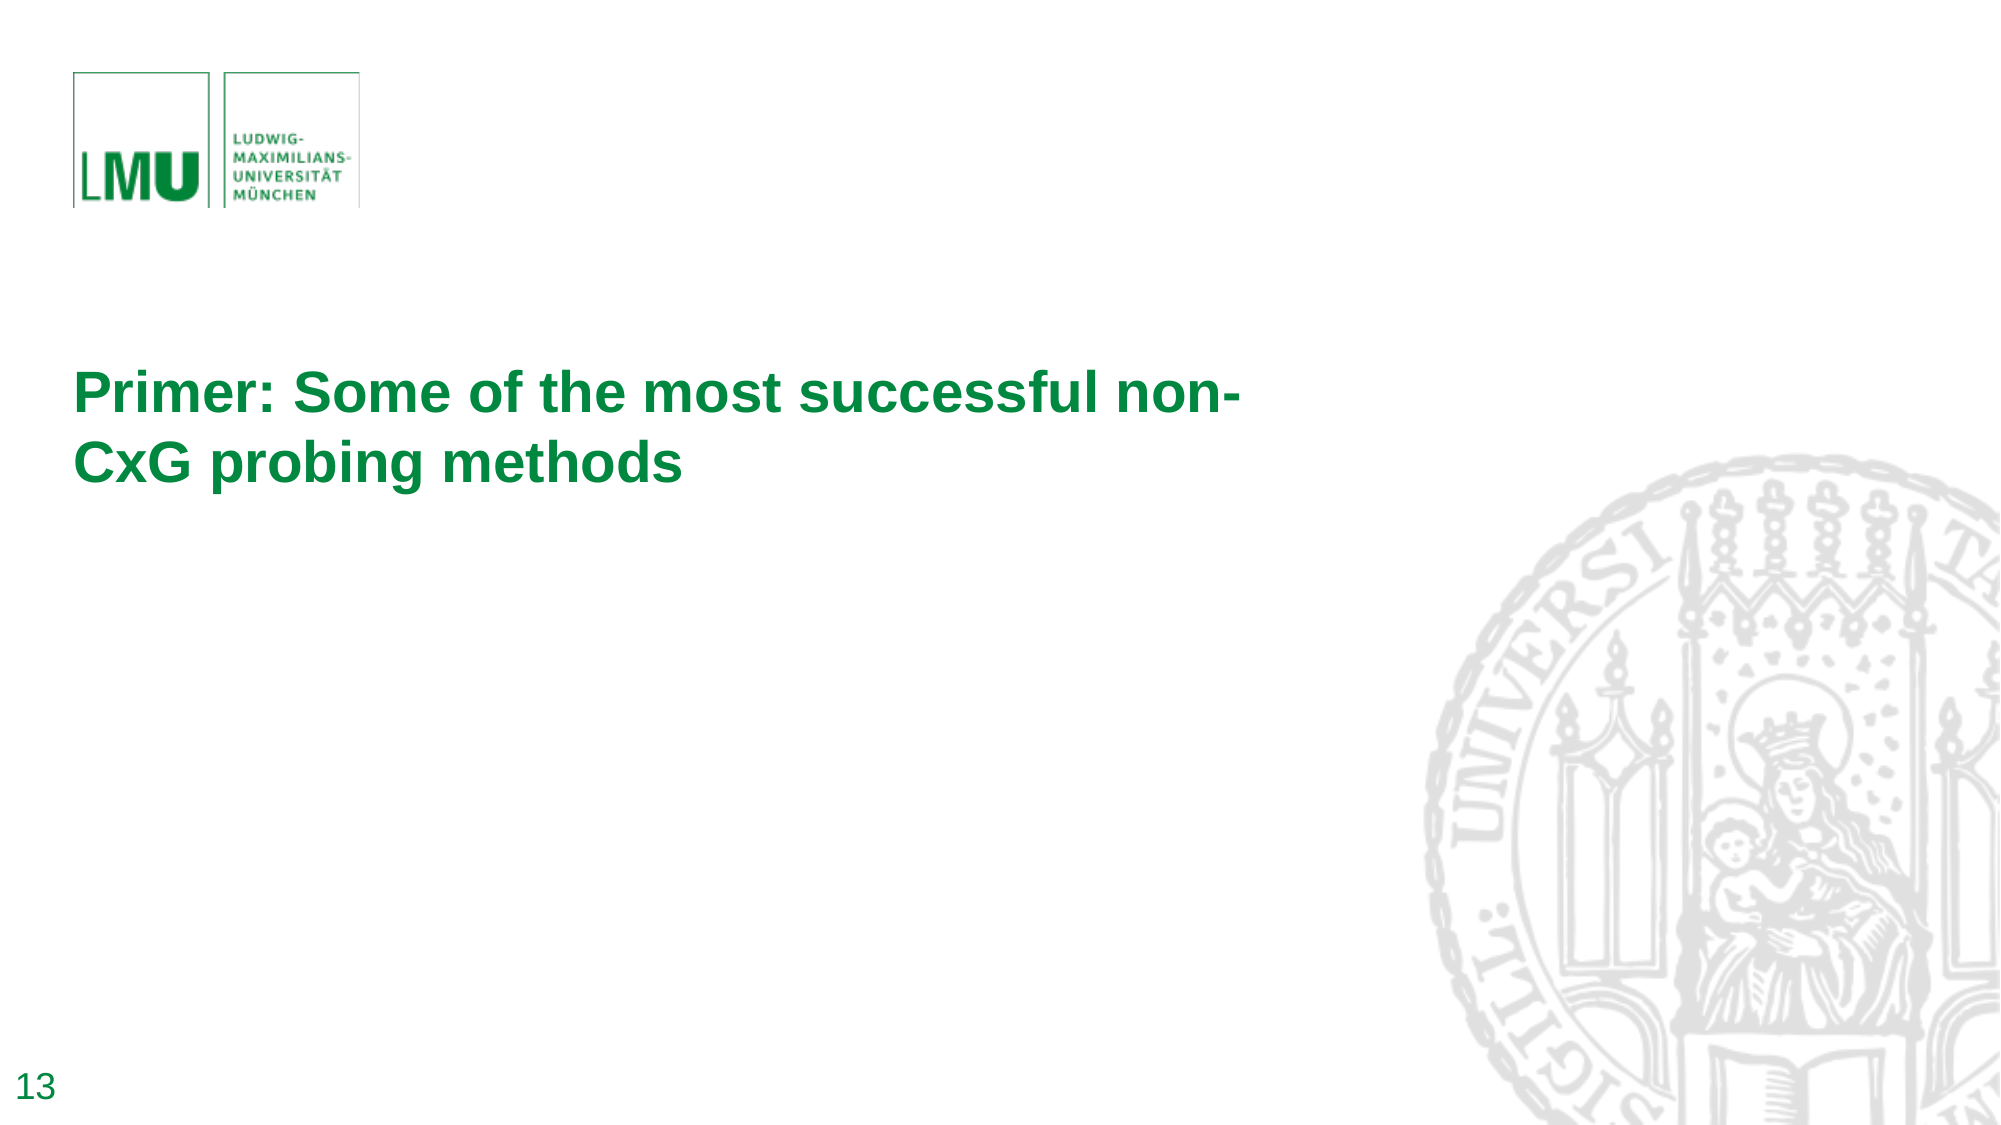

Primer: Some of the most successful non-CxG probing methods
13